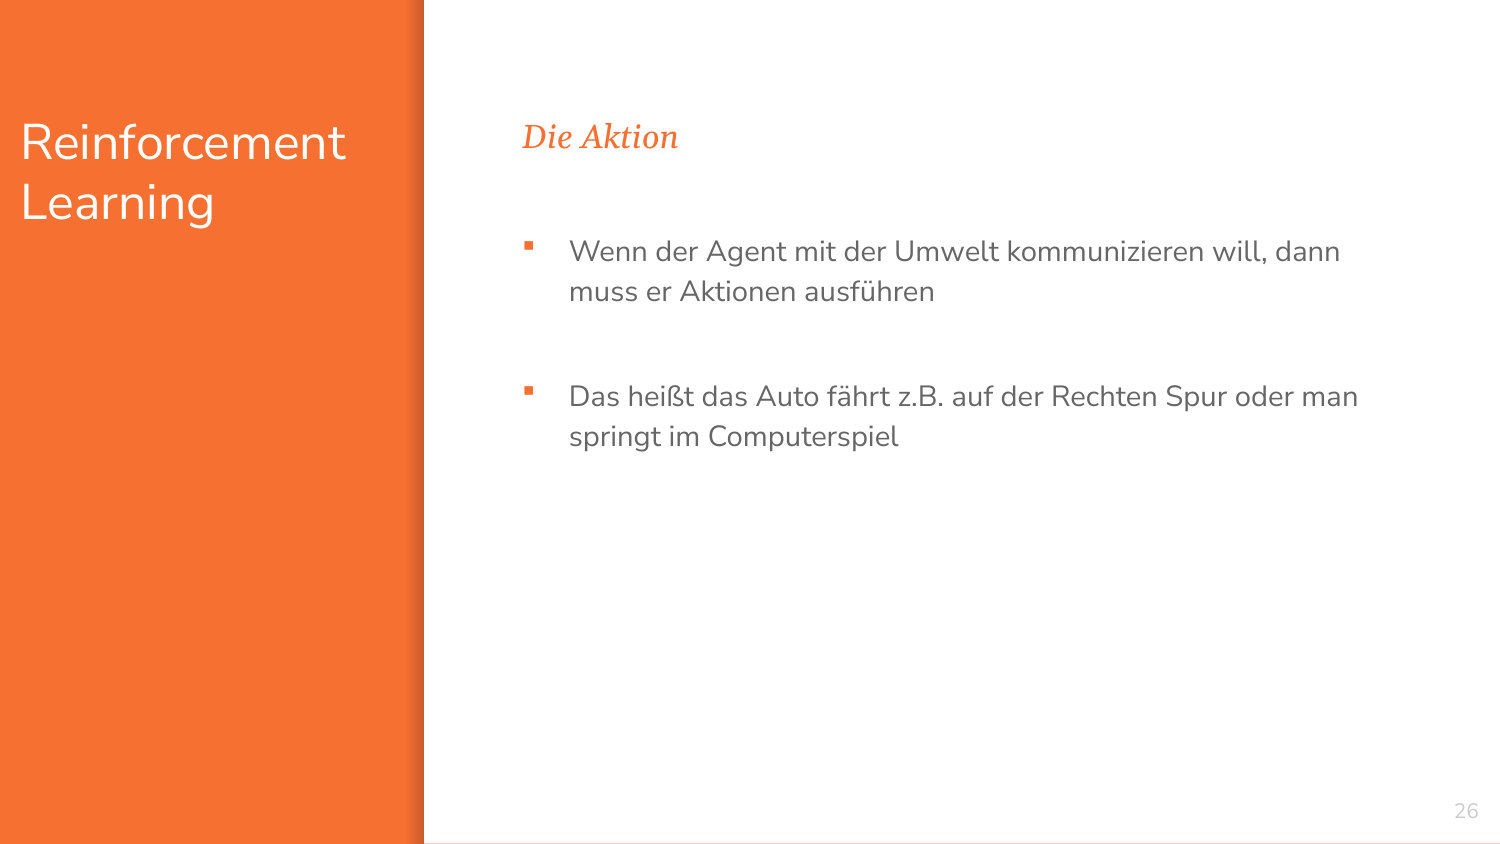

# Reinforcement Learning
Die Aktion
Wenn der Agent mit der Umwelt kommunizieren will, dann muss er Aktionen ausführen

Das heißt das Auto fährt z.B. auf der Rechten Spur oder man springt im Computerspiel

26